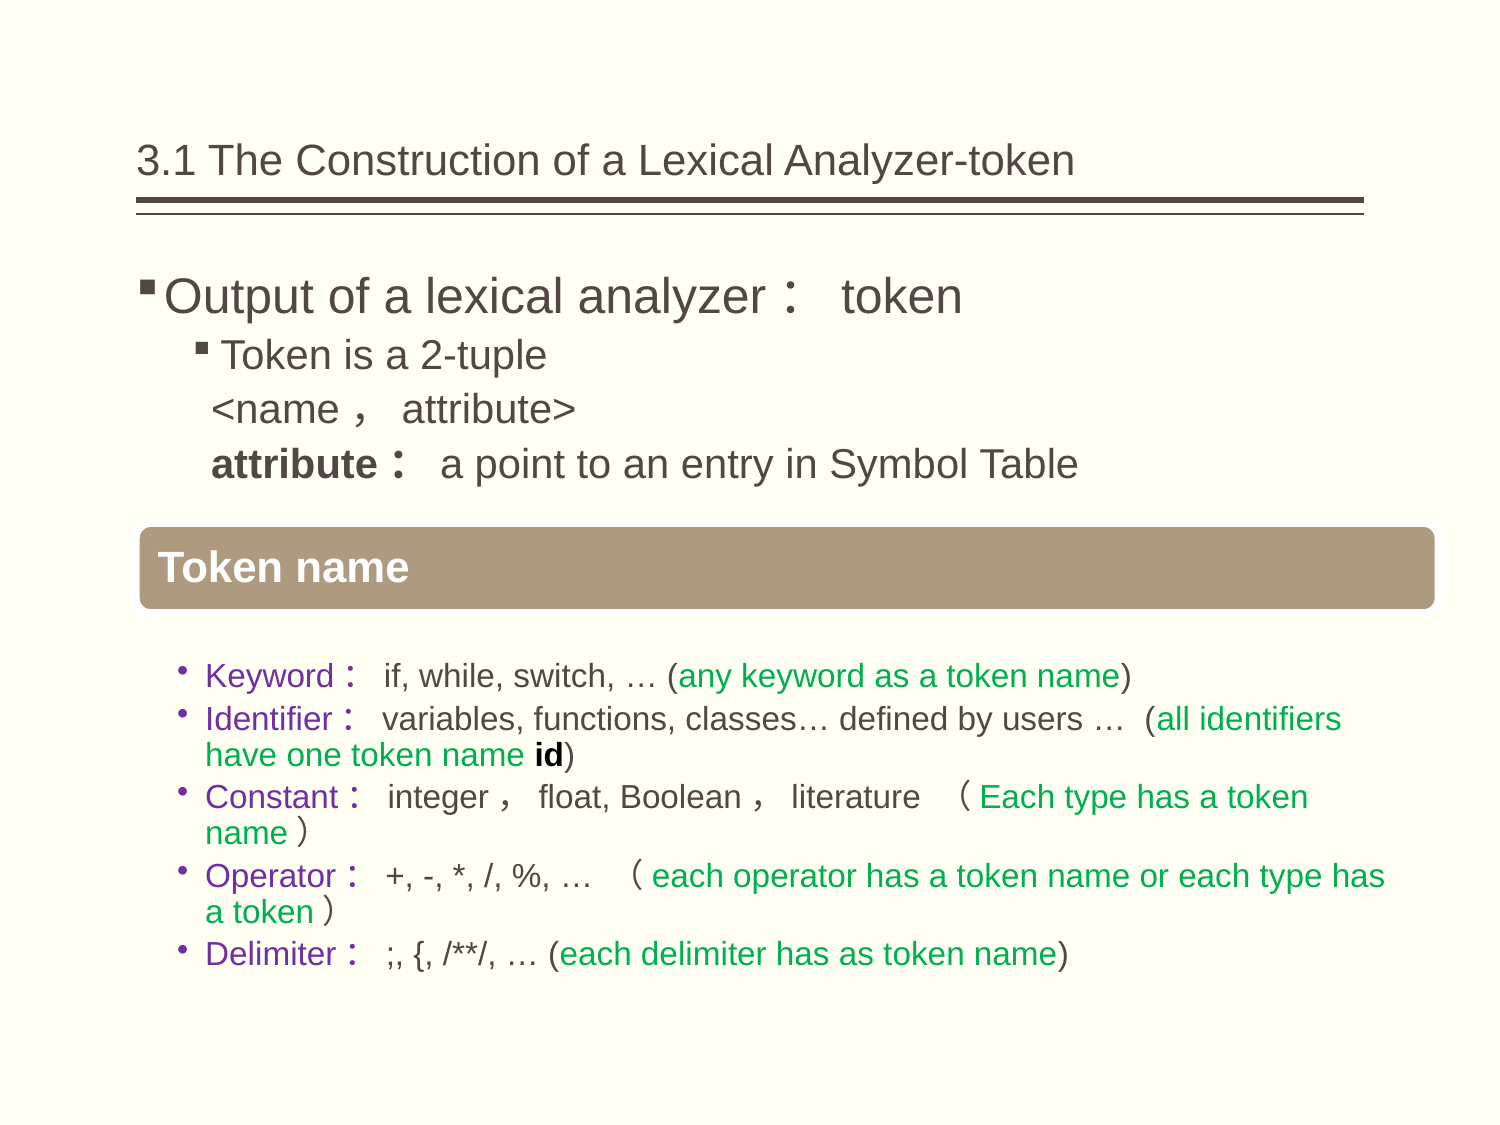

# 3.1 The Construction of a Lexical Analyzer-token
Output of a lexical analyzer：token
Token is a 2-tuple
<name，attribute>
attribute：a point to an entry in Symbol Table
Token name
Keyword：if, while, switch, … (any keyword as a token name)
Identifier：variables, functions, classes… defined by users …  (all identifiers have one token name id)
Constant：integer，float, Boolean，literature （Each type has a token name）
Operator：+, -, *, /, %, … （each operator has a token name or each type has a token）
Delimiter：;, {, /**/, … (each delimiter has as token name)